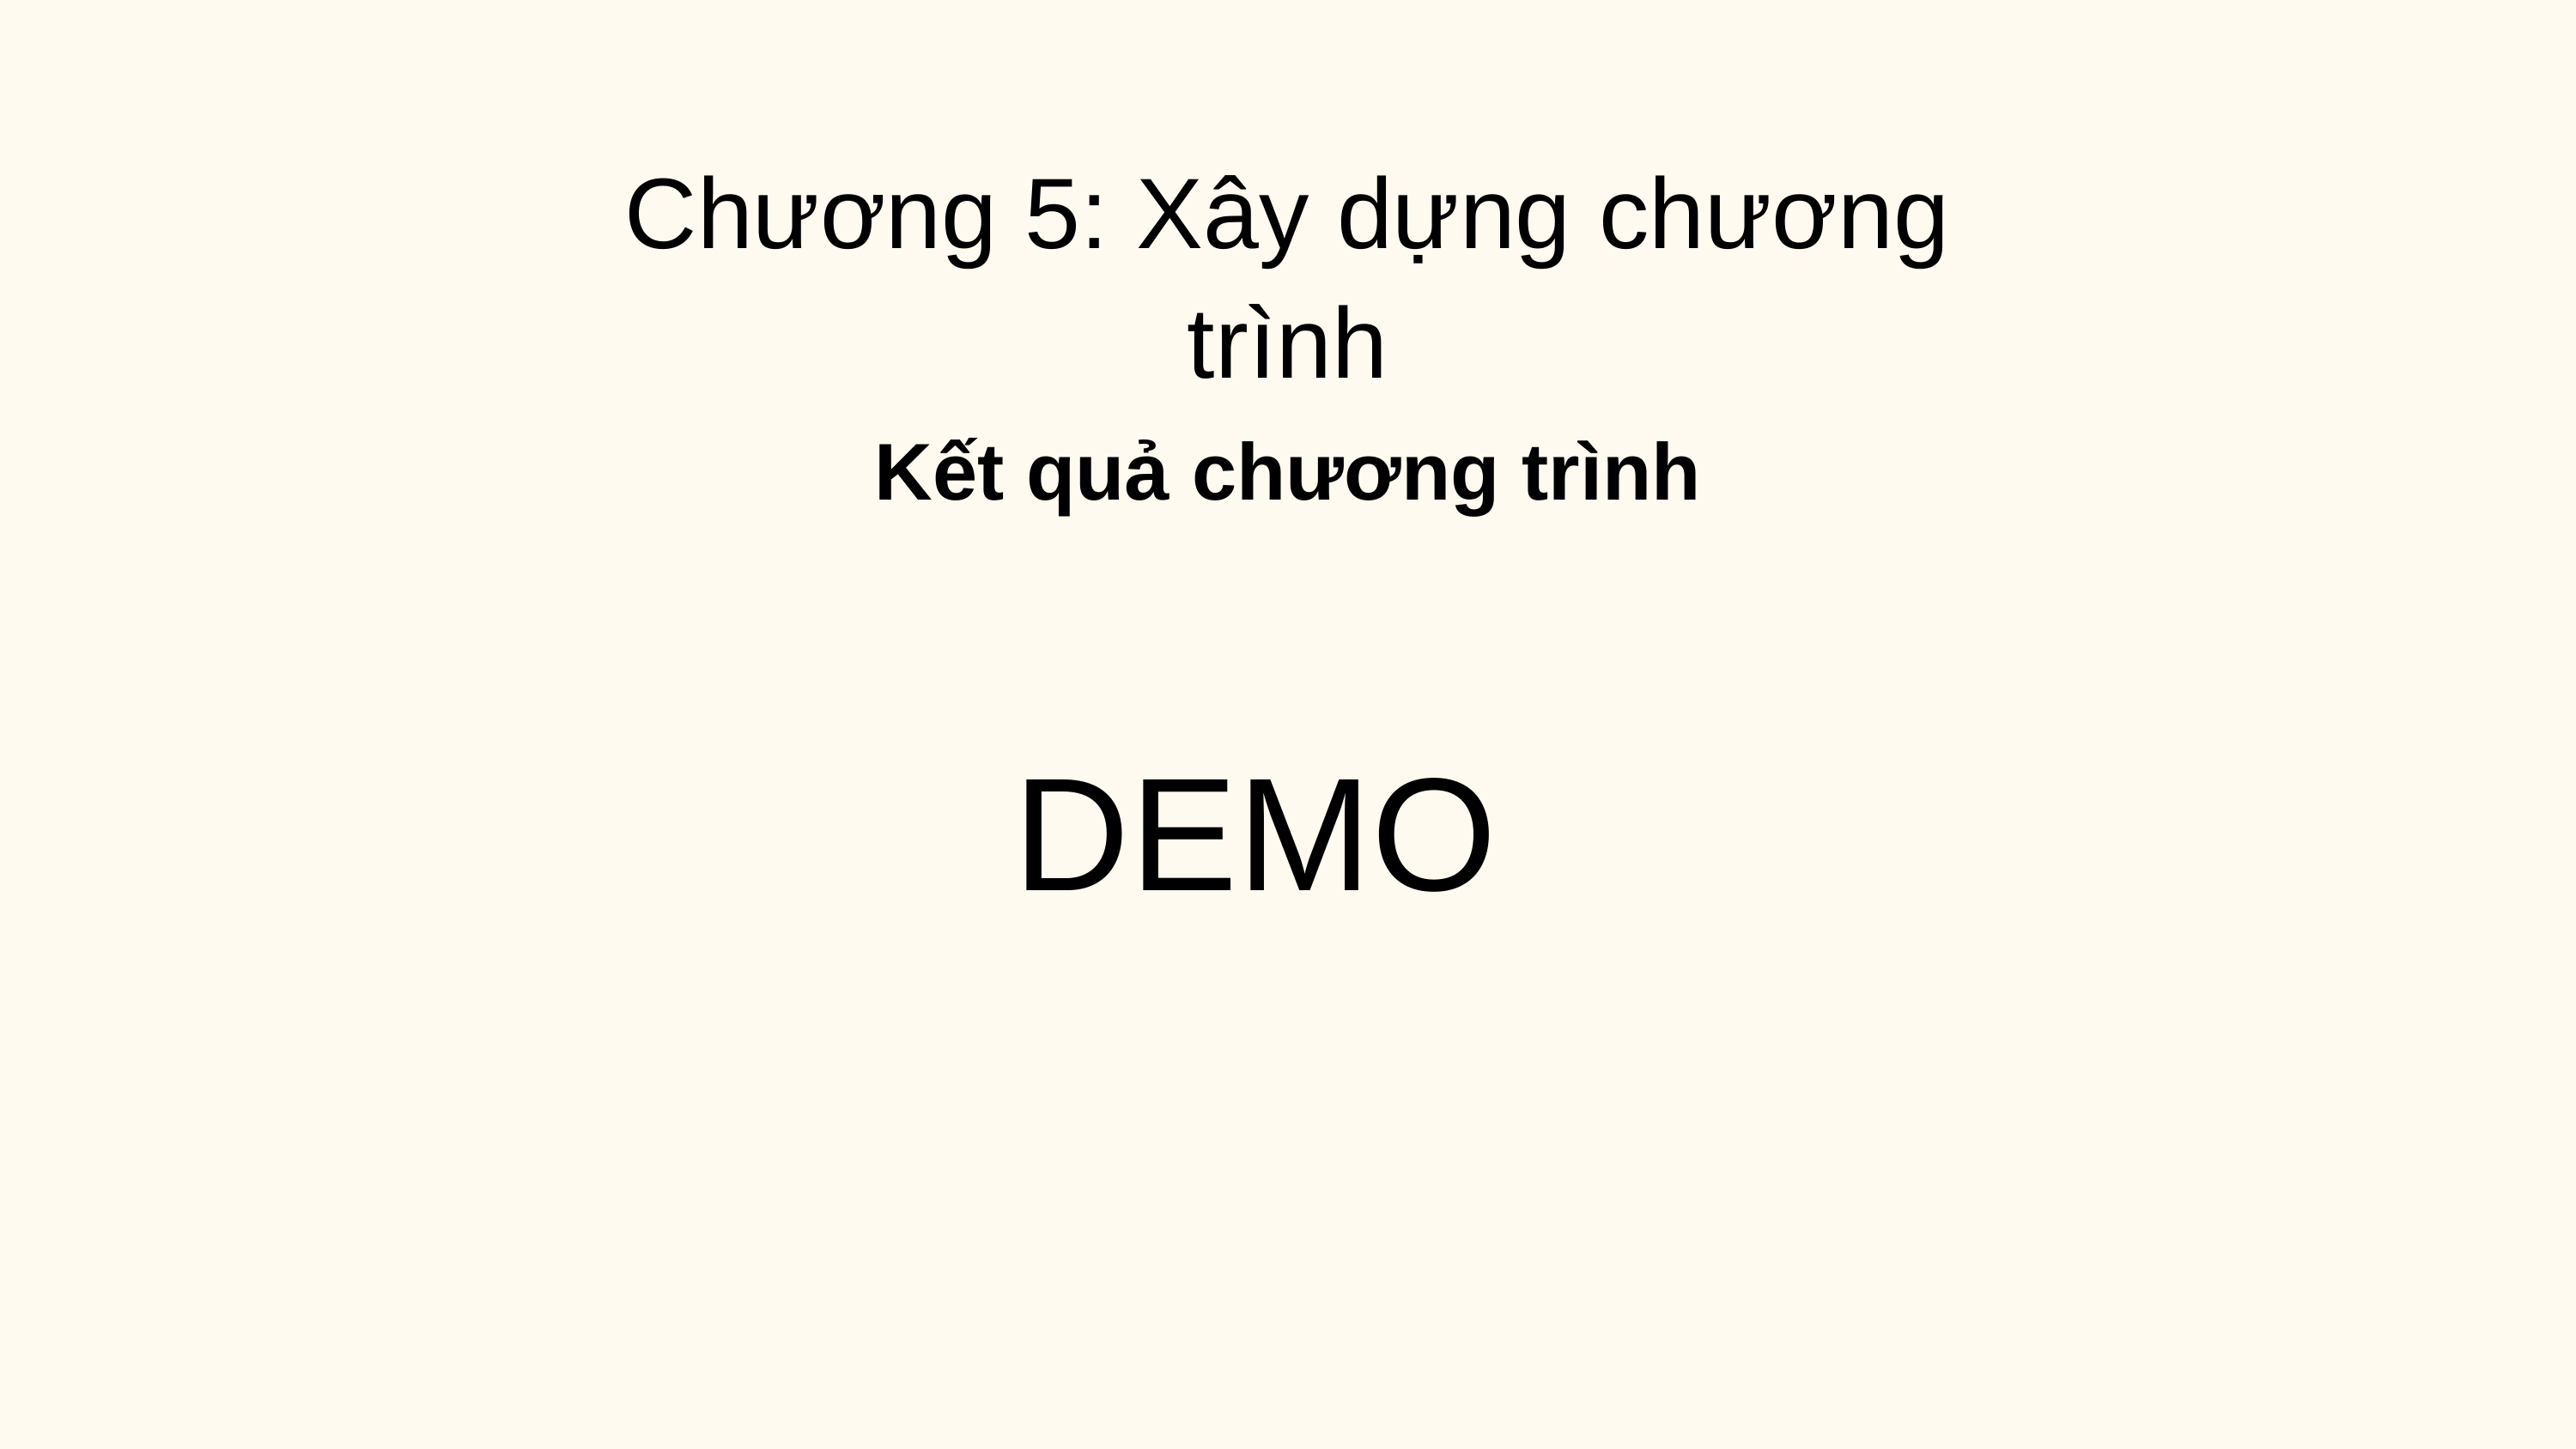

Chương 5: Xây dựng chương trình
Kết quả chương trình
DEMO